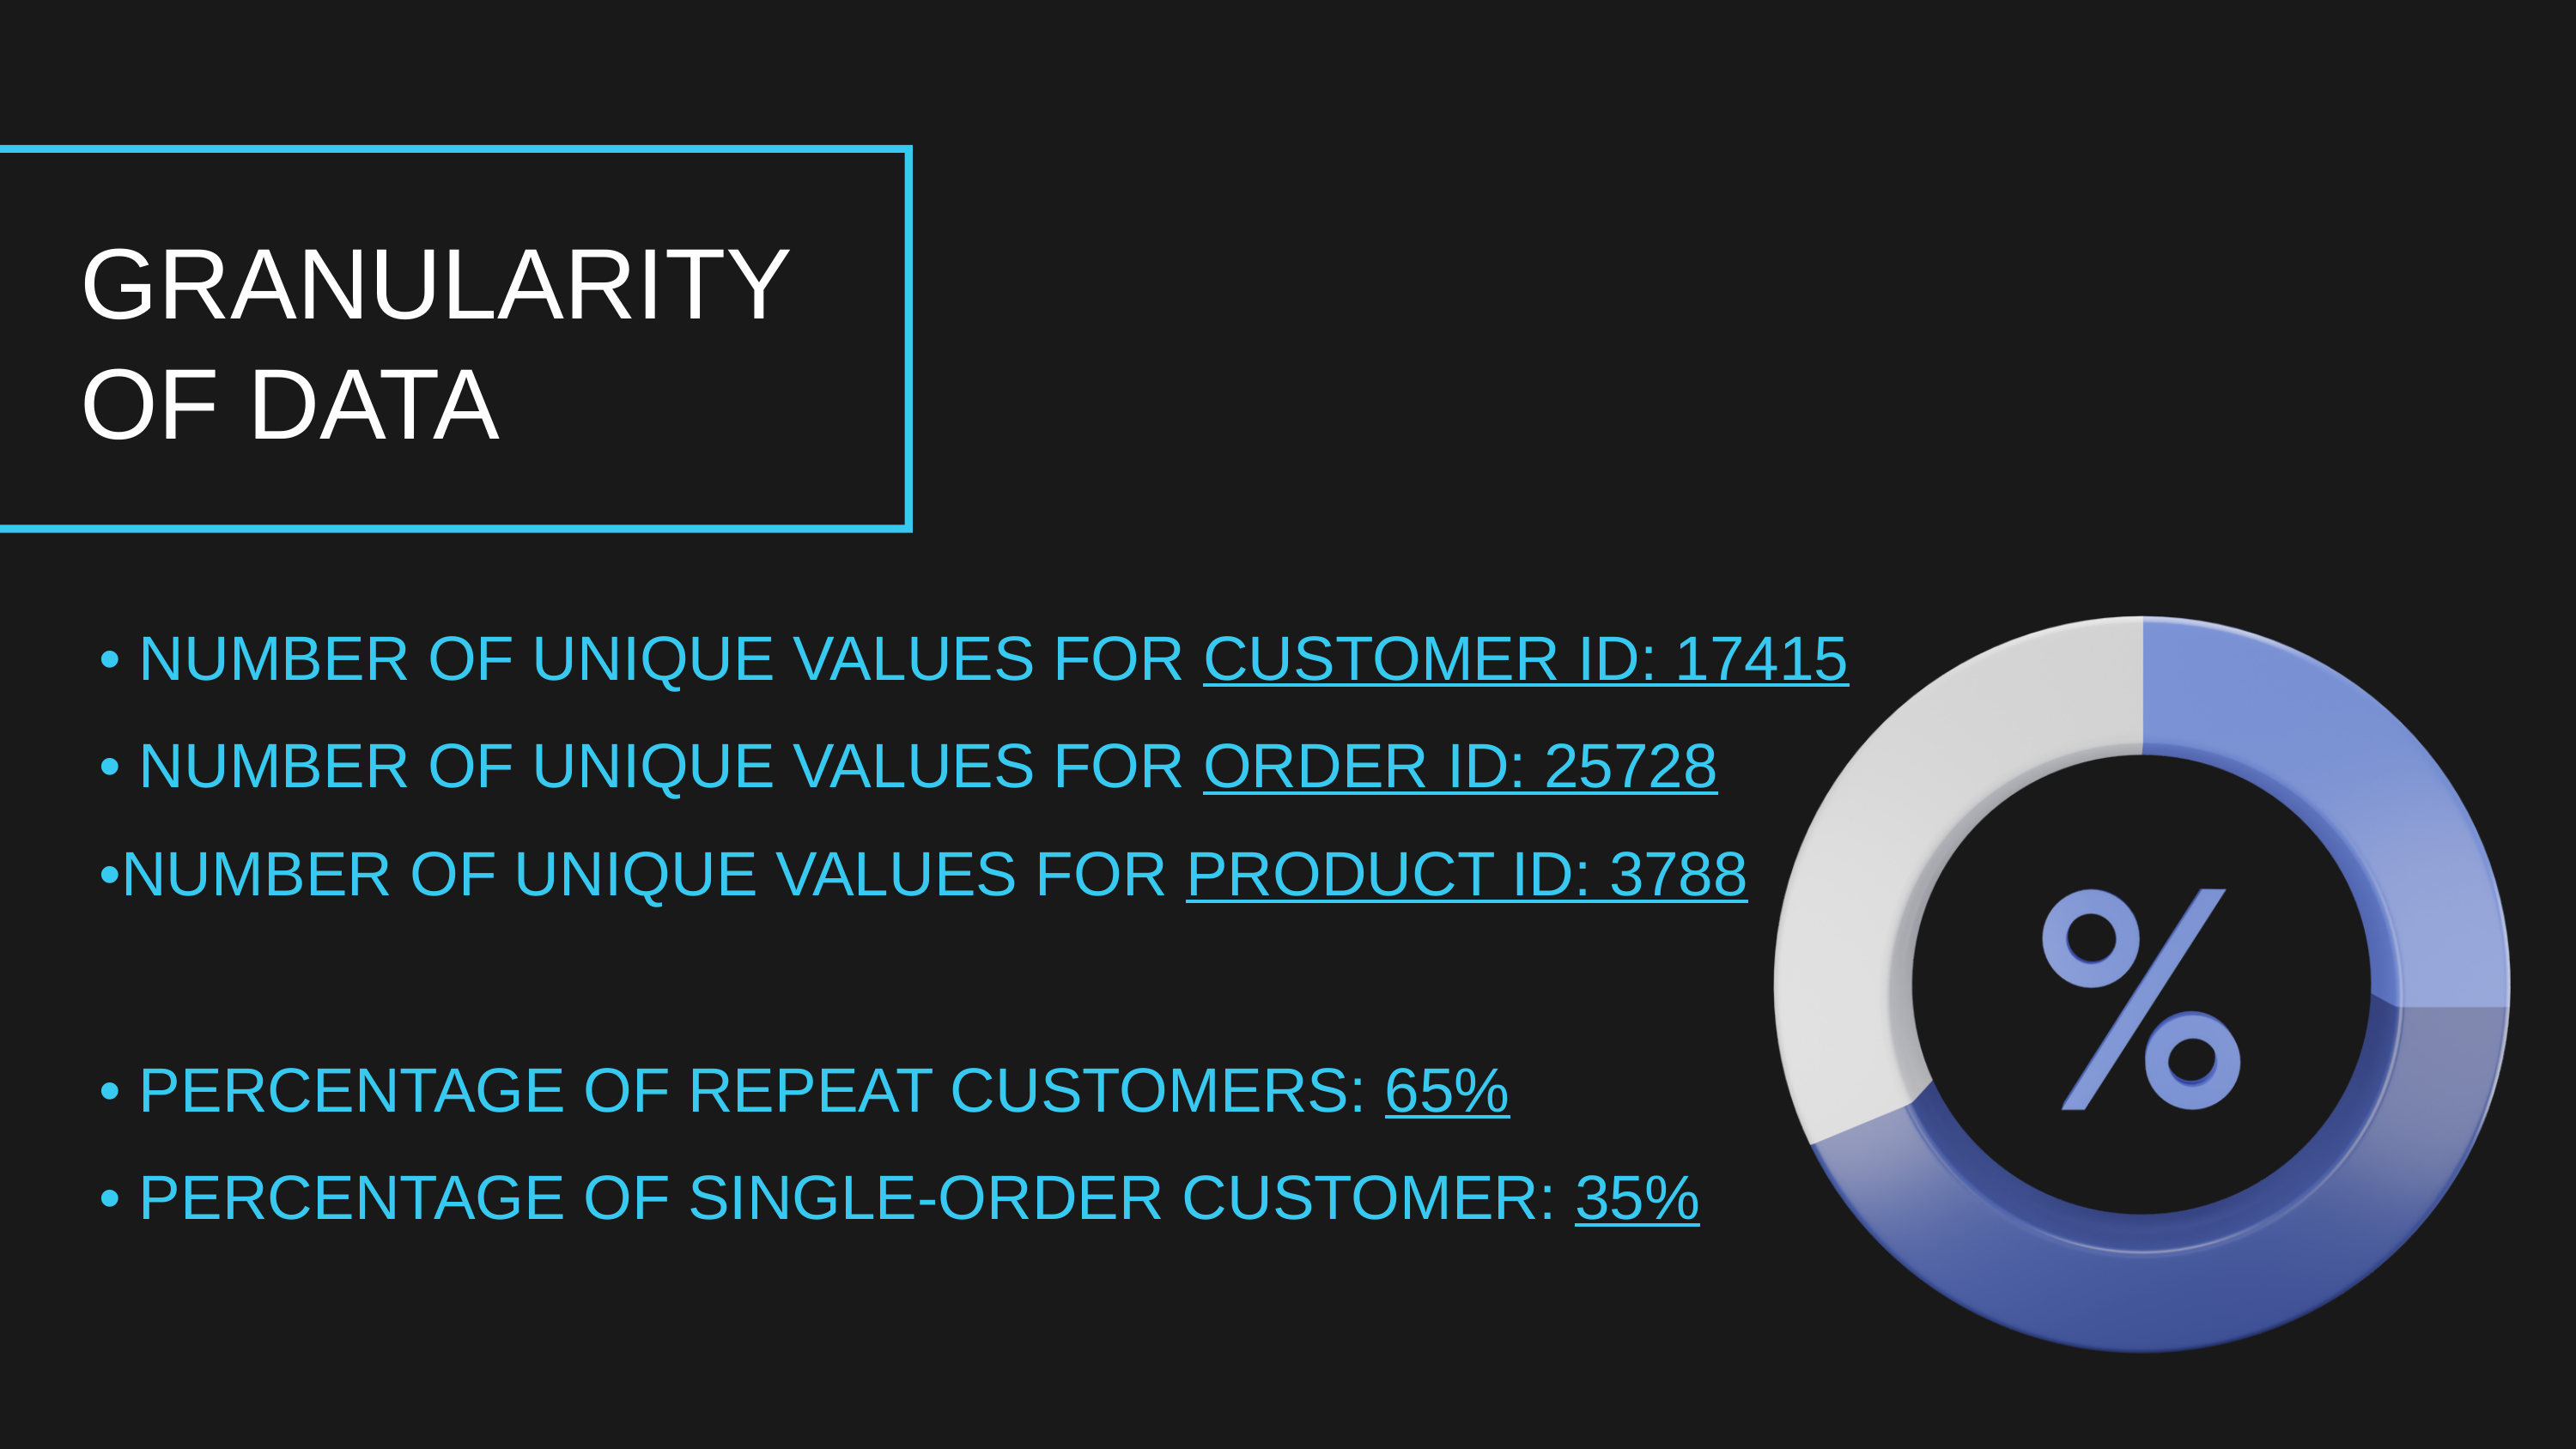

GRANULARITY OF DATA
• NUMBER OF UNIQUE VALUES FOR CUSTOMER ID: 17415

• NUMBER OF UNIQUE VALUES FOR ORDER ID: 25728
•NUMBER OF UNIQUE VALUES FOR PRODUCT ID: 3788
• PERCENTAGE OF REPEAT CUSTOMERS: 65%
• PERCENTAGE OF SINGLE-ORDER CUSTOMER: 35%